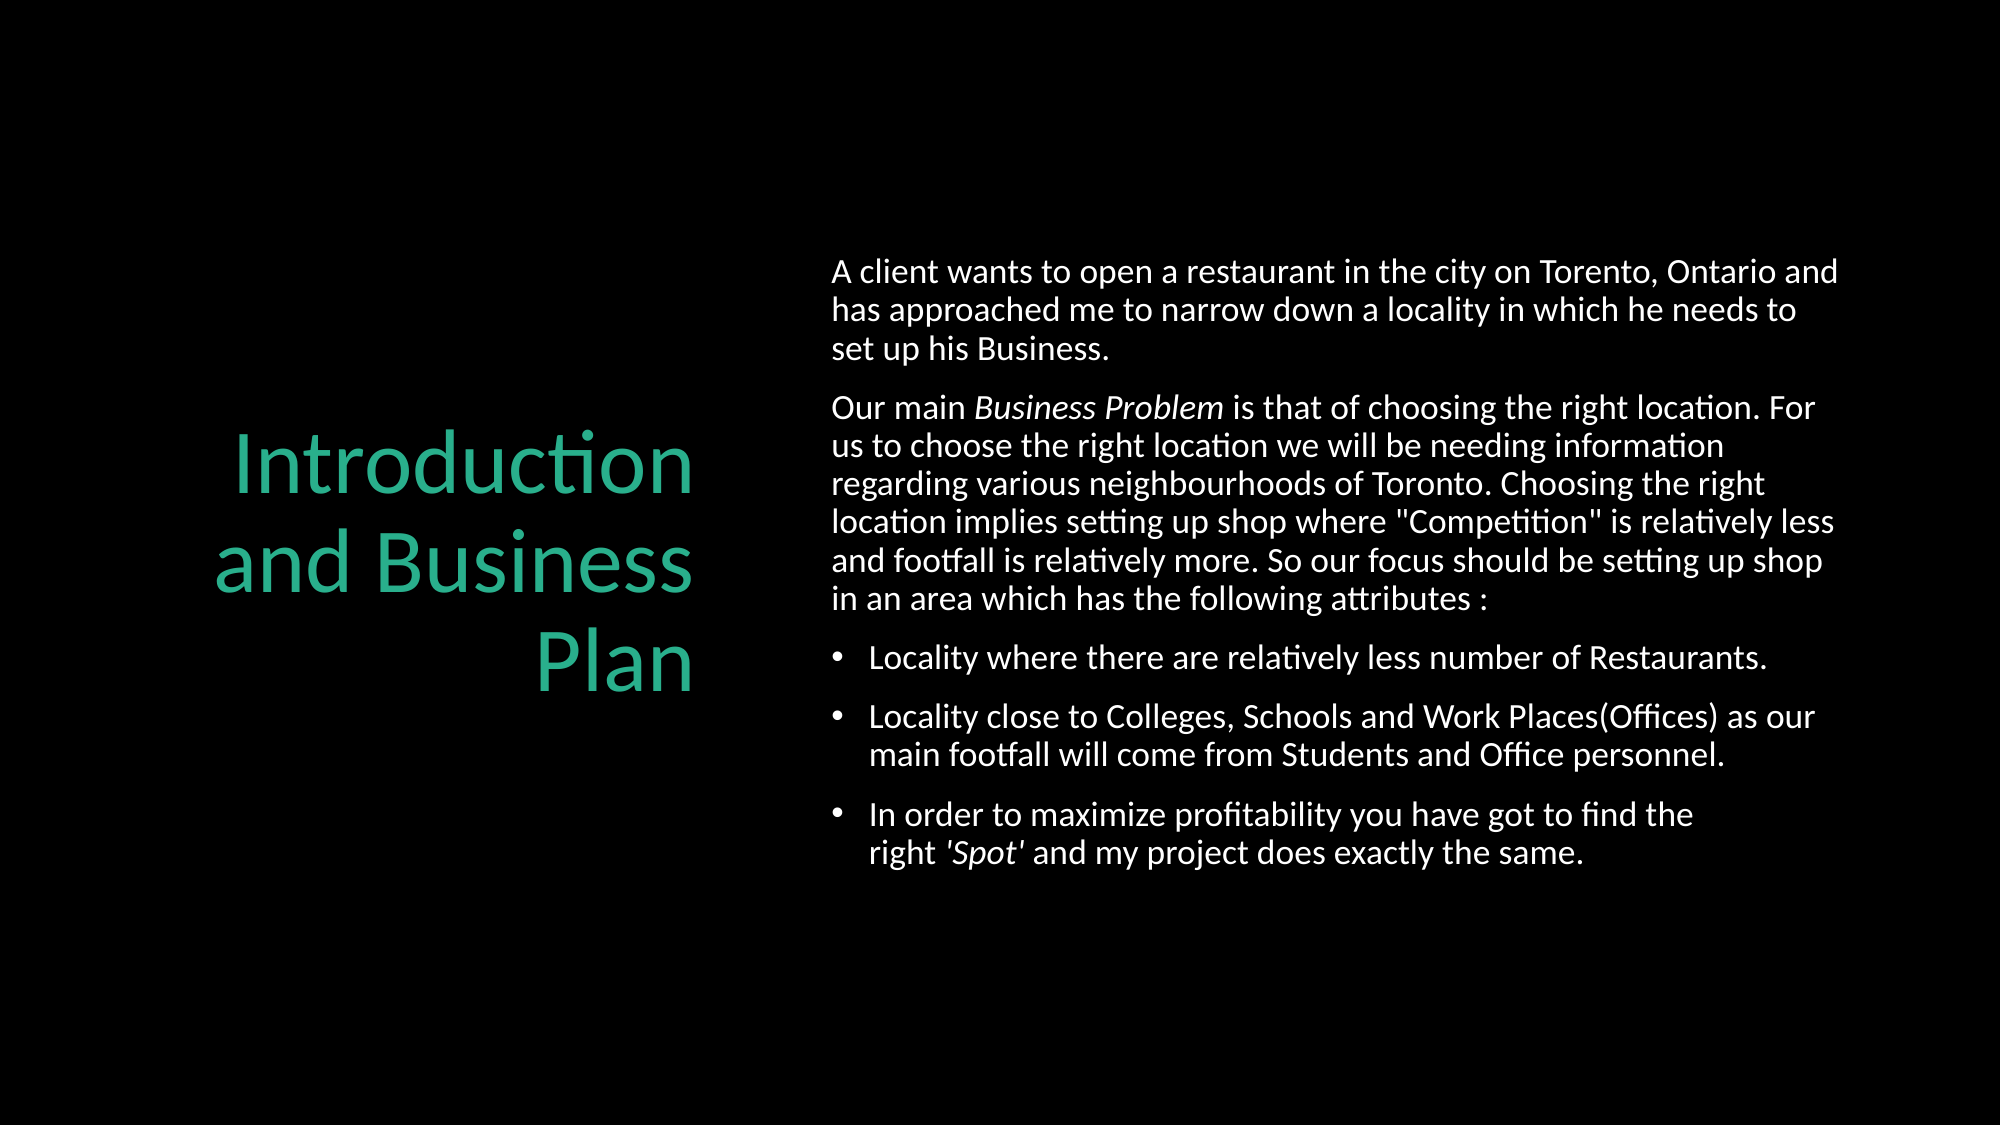

# Introduction and Business Plan
A client wants to open a restaurant in the city on Torento, Ontario and has approached me to narrow down a locality in which he needs to set up his Business.
Our main Business Problem is that of choosing the right location. For us to choose the right location we will be needing information regarding various neighbourhoods of Toronto. Choosing the right location implies setting up shop where "Competition" is relatively less and footfall is relatively more. So our focus should be setting up shop in an area which has the following attributes :
Locality where there are relatively less number of Restaurants.
Locality close to Colleges, Schools and Work Places(Offices) as our main footfall will come from Students and Office personnel.
In order to maximize profitability you have got to find the right 'Spot' and my project does exactly the same.